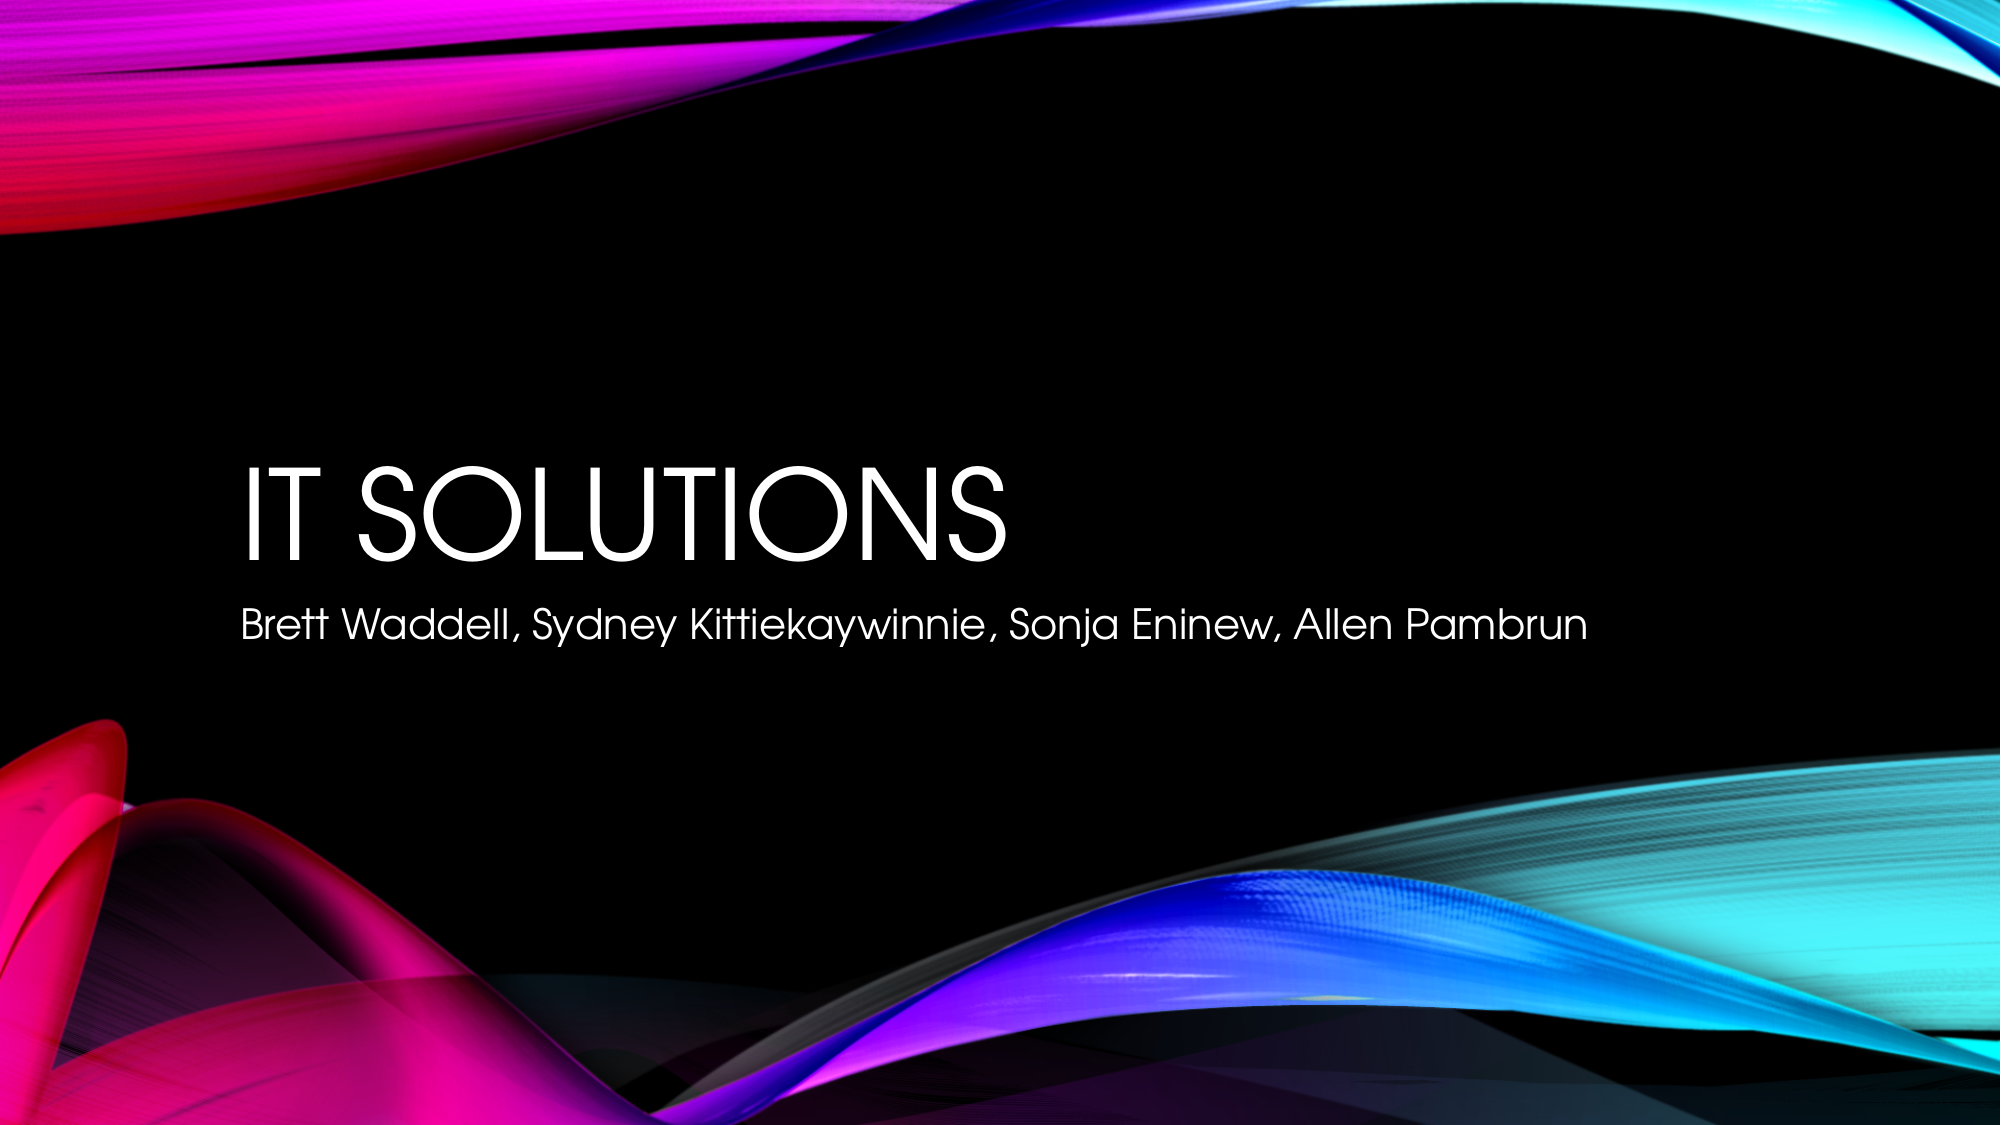

# IT Solutions
Brett Waddell, Sydney Kittiekaywinnie, Sonja Eninew, Allen Pambrun